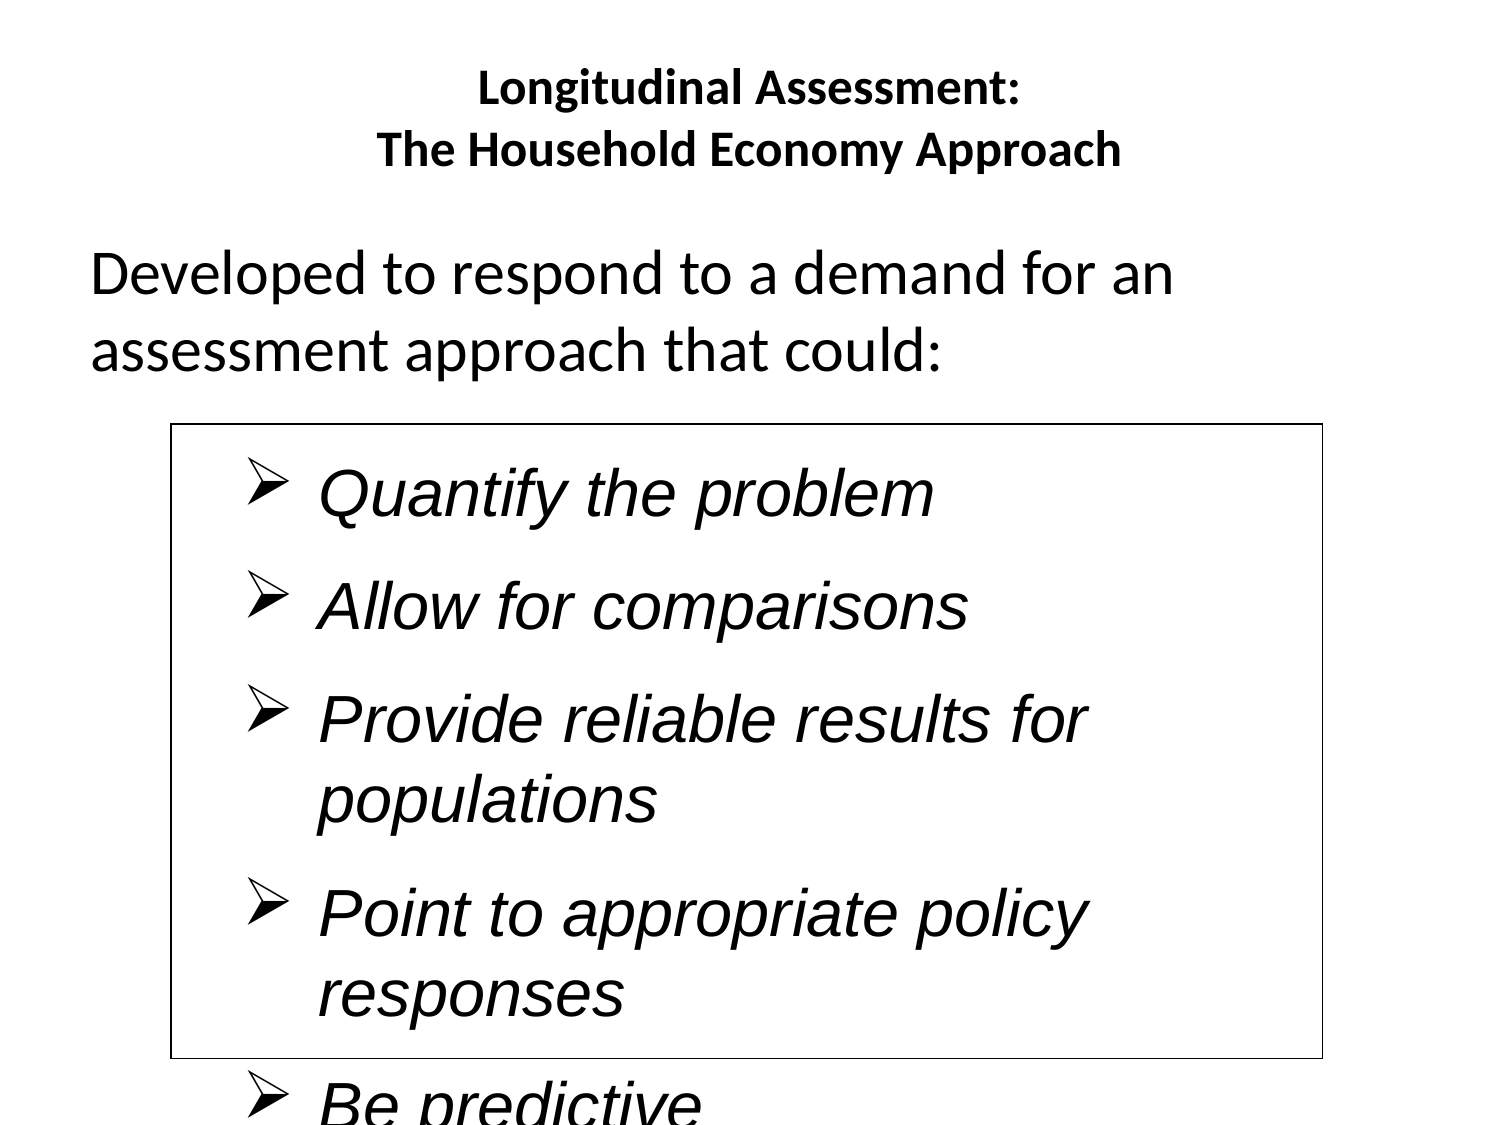

# Longitudinal Assessment: The Household Economy Approach
Developed to respond to a demand for an assessment approach that could:

Quantify the problem
Allow for comparisons
Provide reliable results for populations
Point to appropriate policy responses
Be predictive